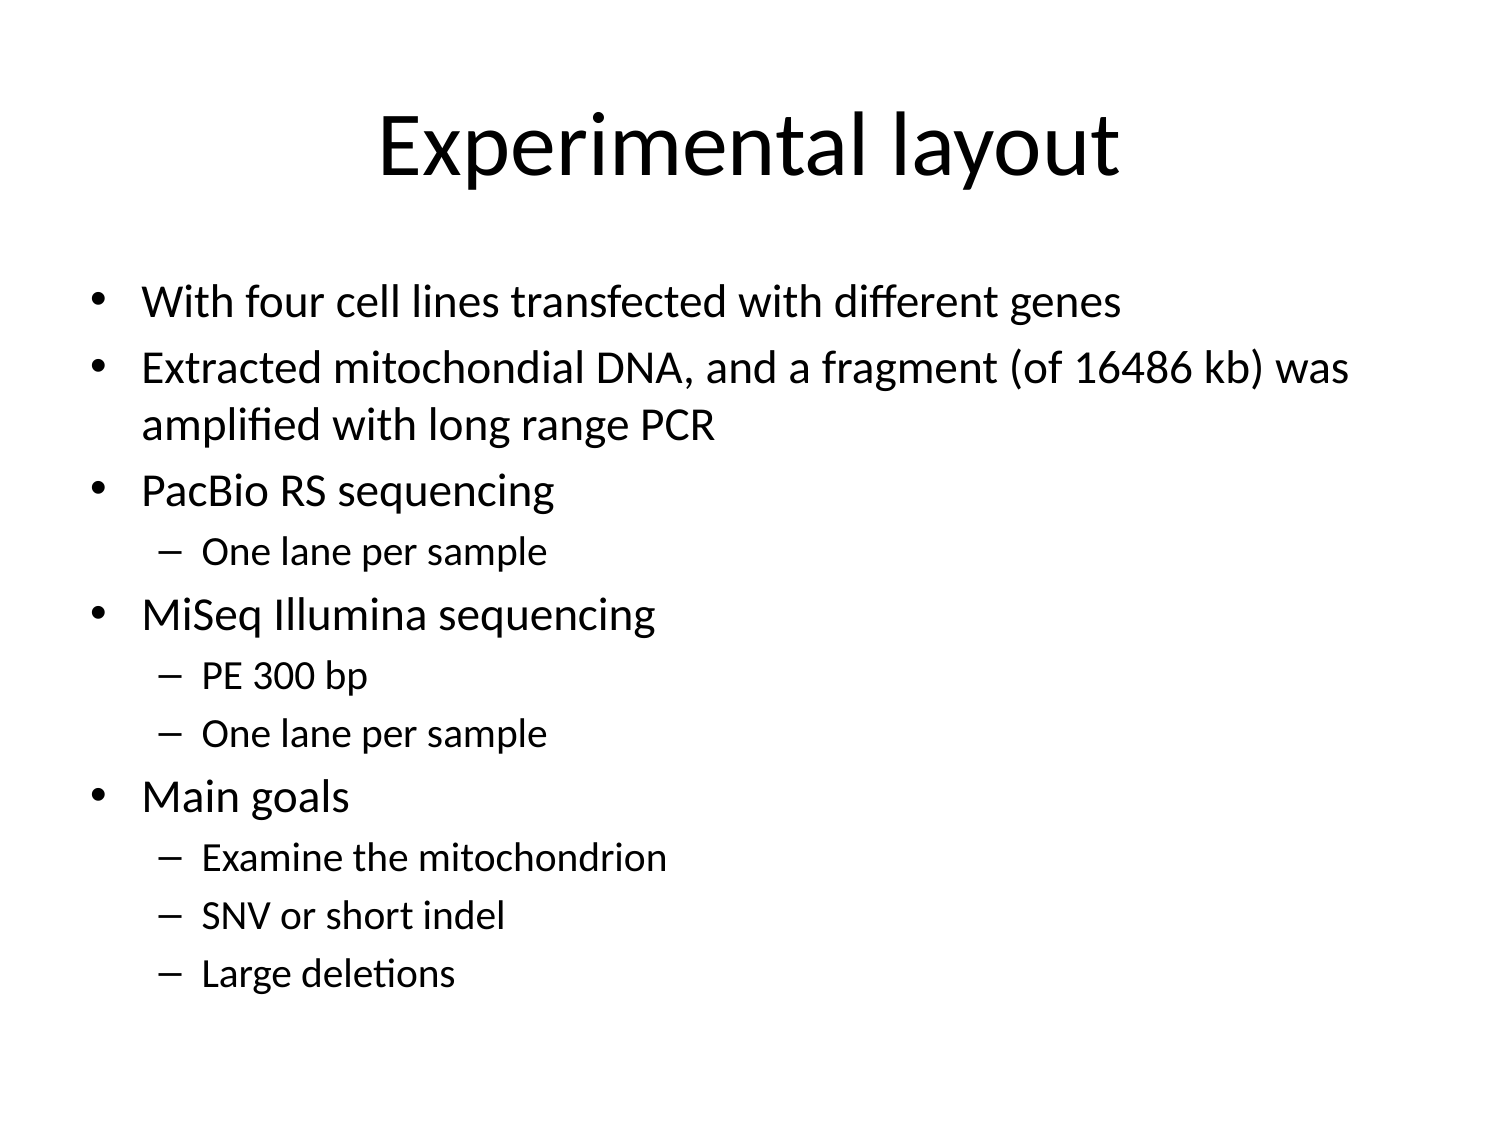

# Experimental layout
With four cell lines transfected with different genes
Extracted mitochondial DNA, and a fragment (of 16486 kb) was amplified with long range PCR
PacBio RS sequencing
One lane per sample
MiSeq Illumina sequencing
PE 300 bp
One lane per sample
Main goals
Examine the mitochondrion
SNV or short indel
Large deletions